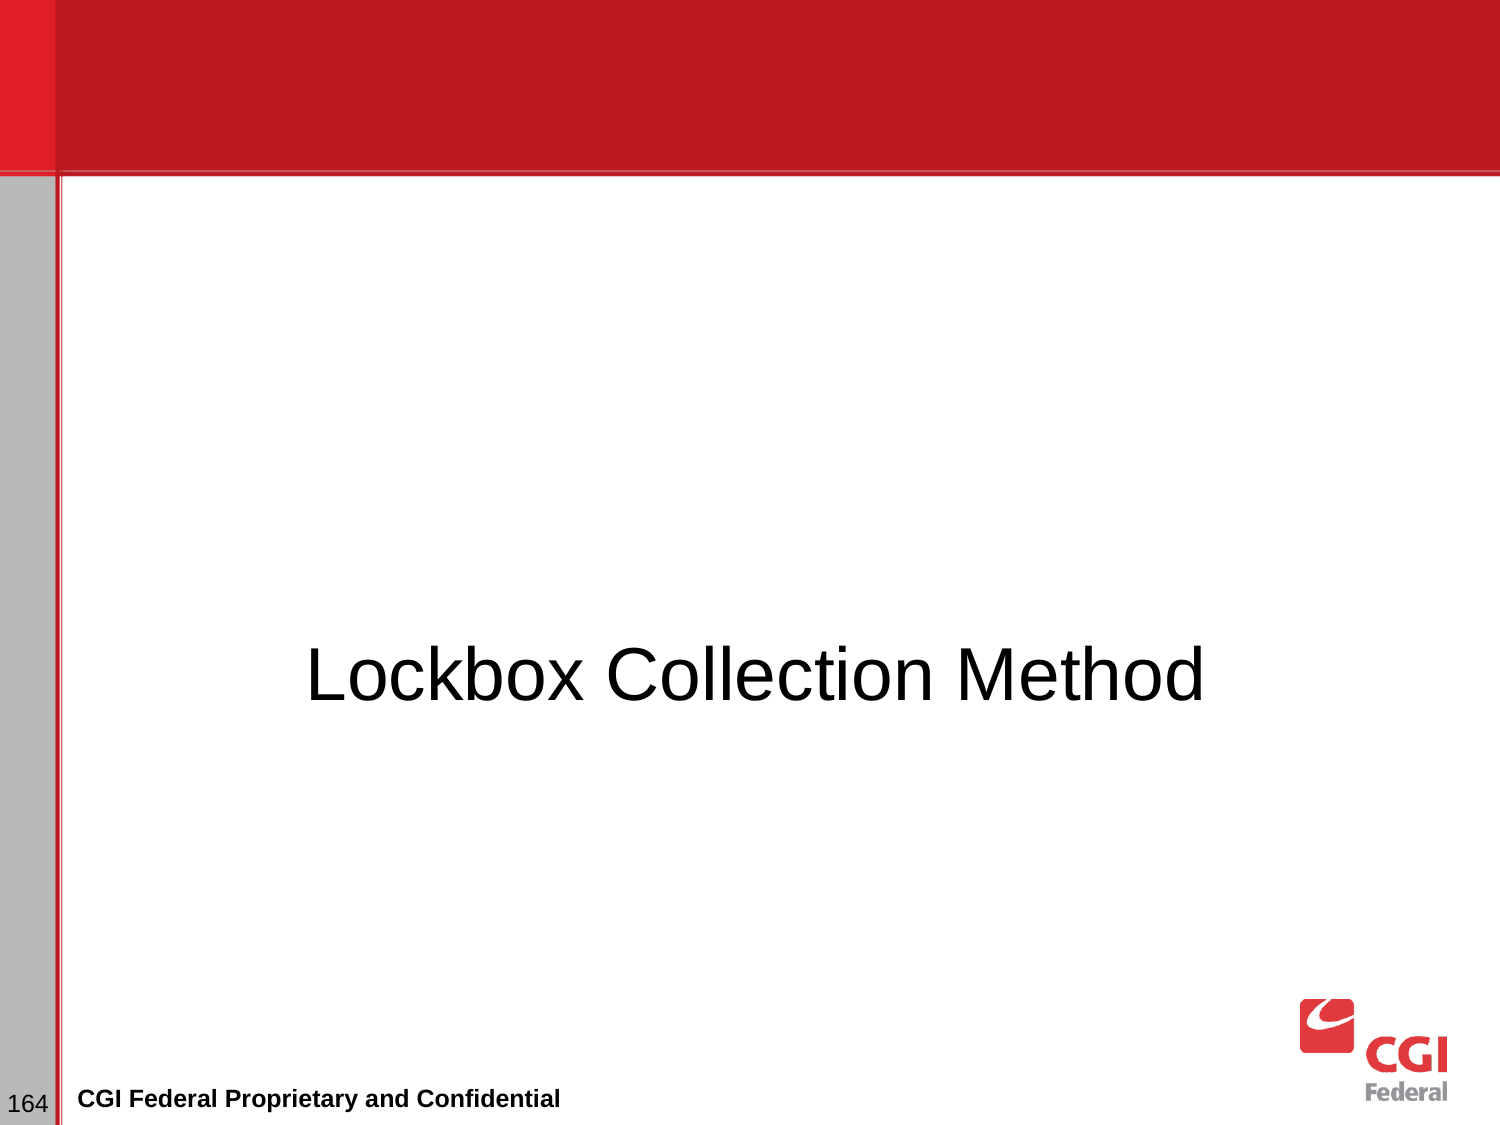

Lockbox Collection Method
# Dunning
164
CGI Federal Proprietary and Confidential